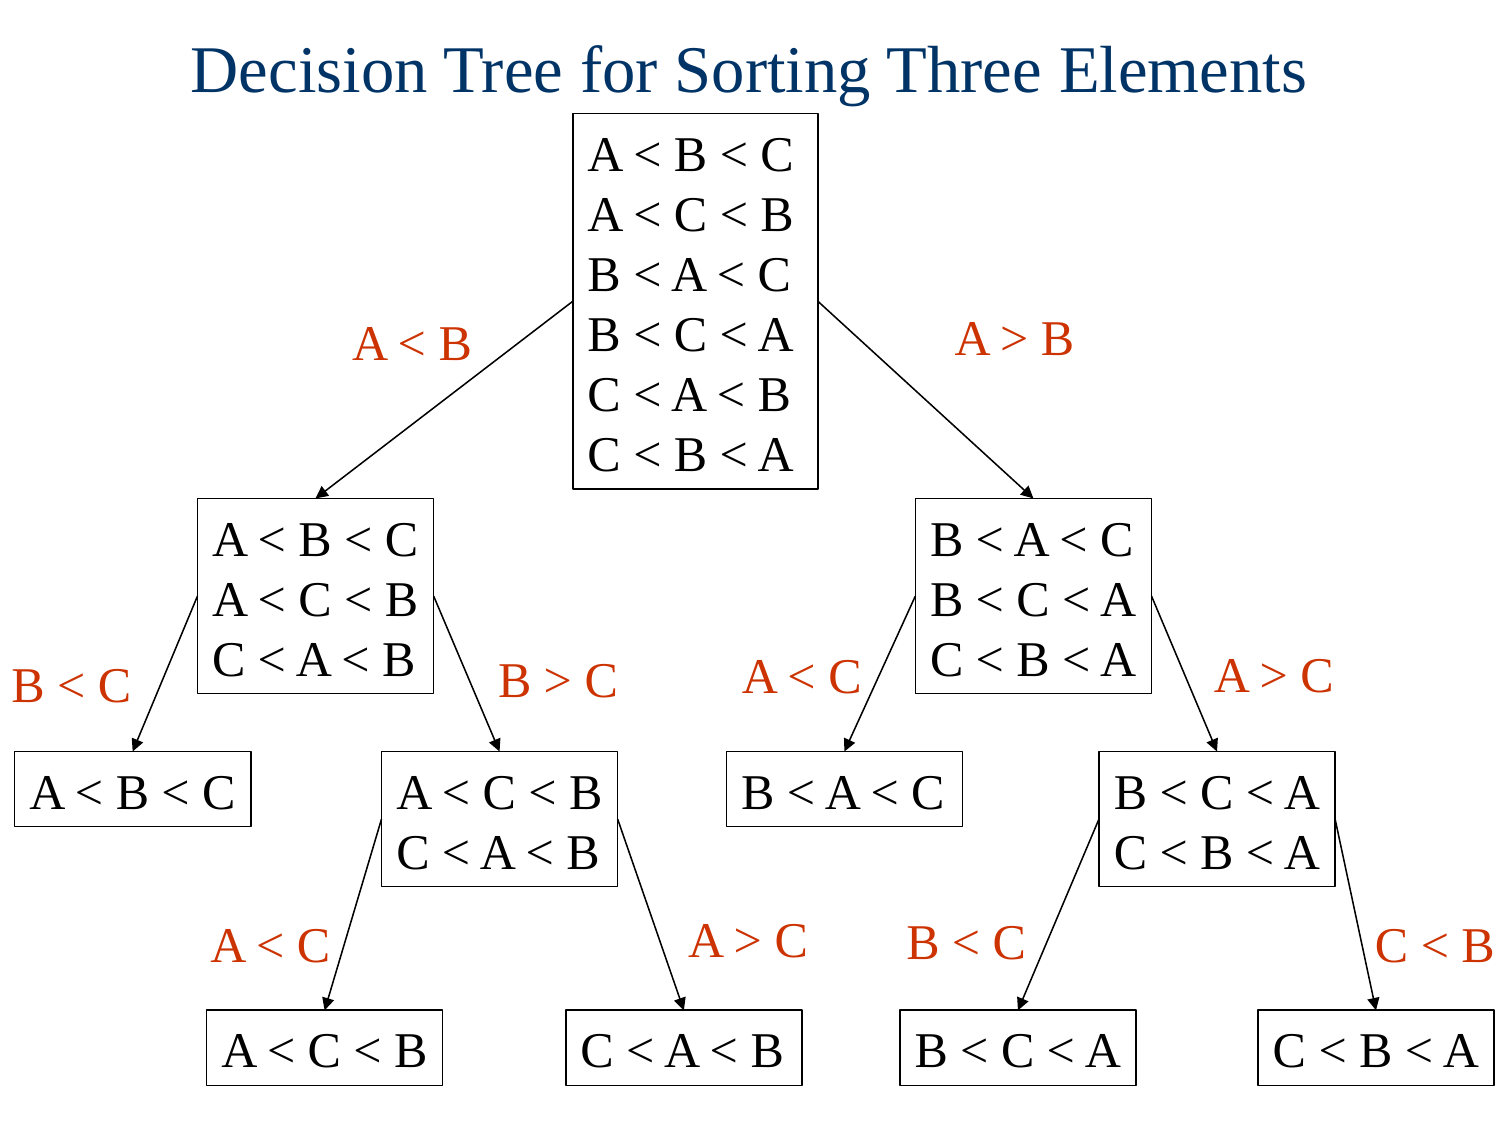

# Decision Tree for Sorting Three Elements
A < B < C
A < C < B
B < A < C
B < C < A
C < A < B
C < B < A
A > B
A < B
A < B < C
A < C < B
C < A < B
B < A < C
B < C < A
C < B < A
A > C
A < C
B > C
B < C
A < B < C
A < C < B
C < A < B
B < A < C
B < C < A
C < B < A
A > C
B < C
C < B
A < C
A < C < B
C < A < B
B < C < A
C < B < A